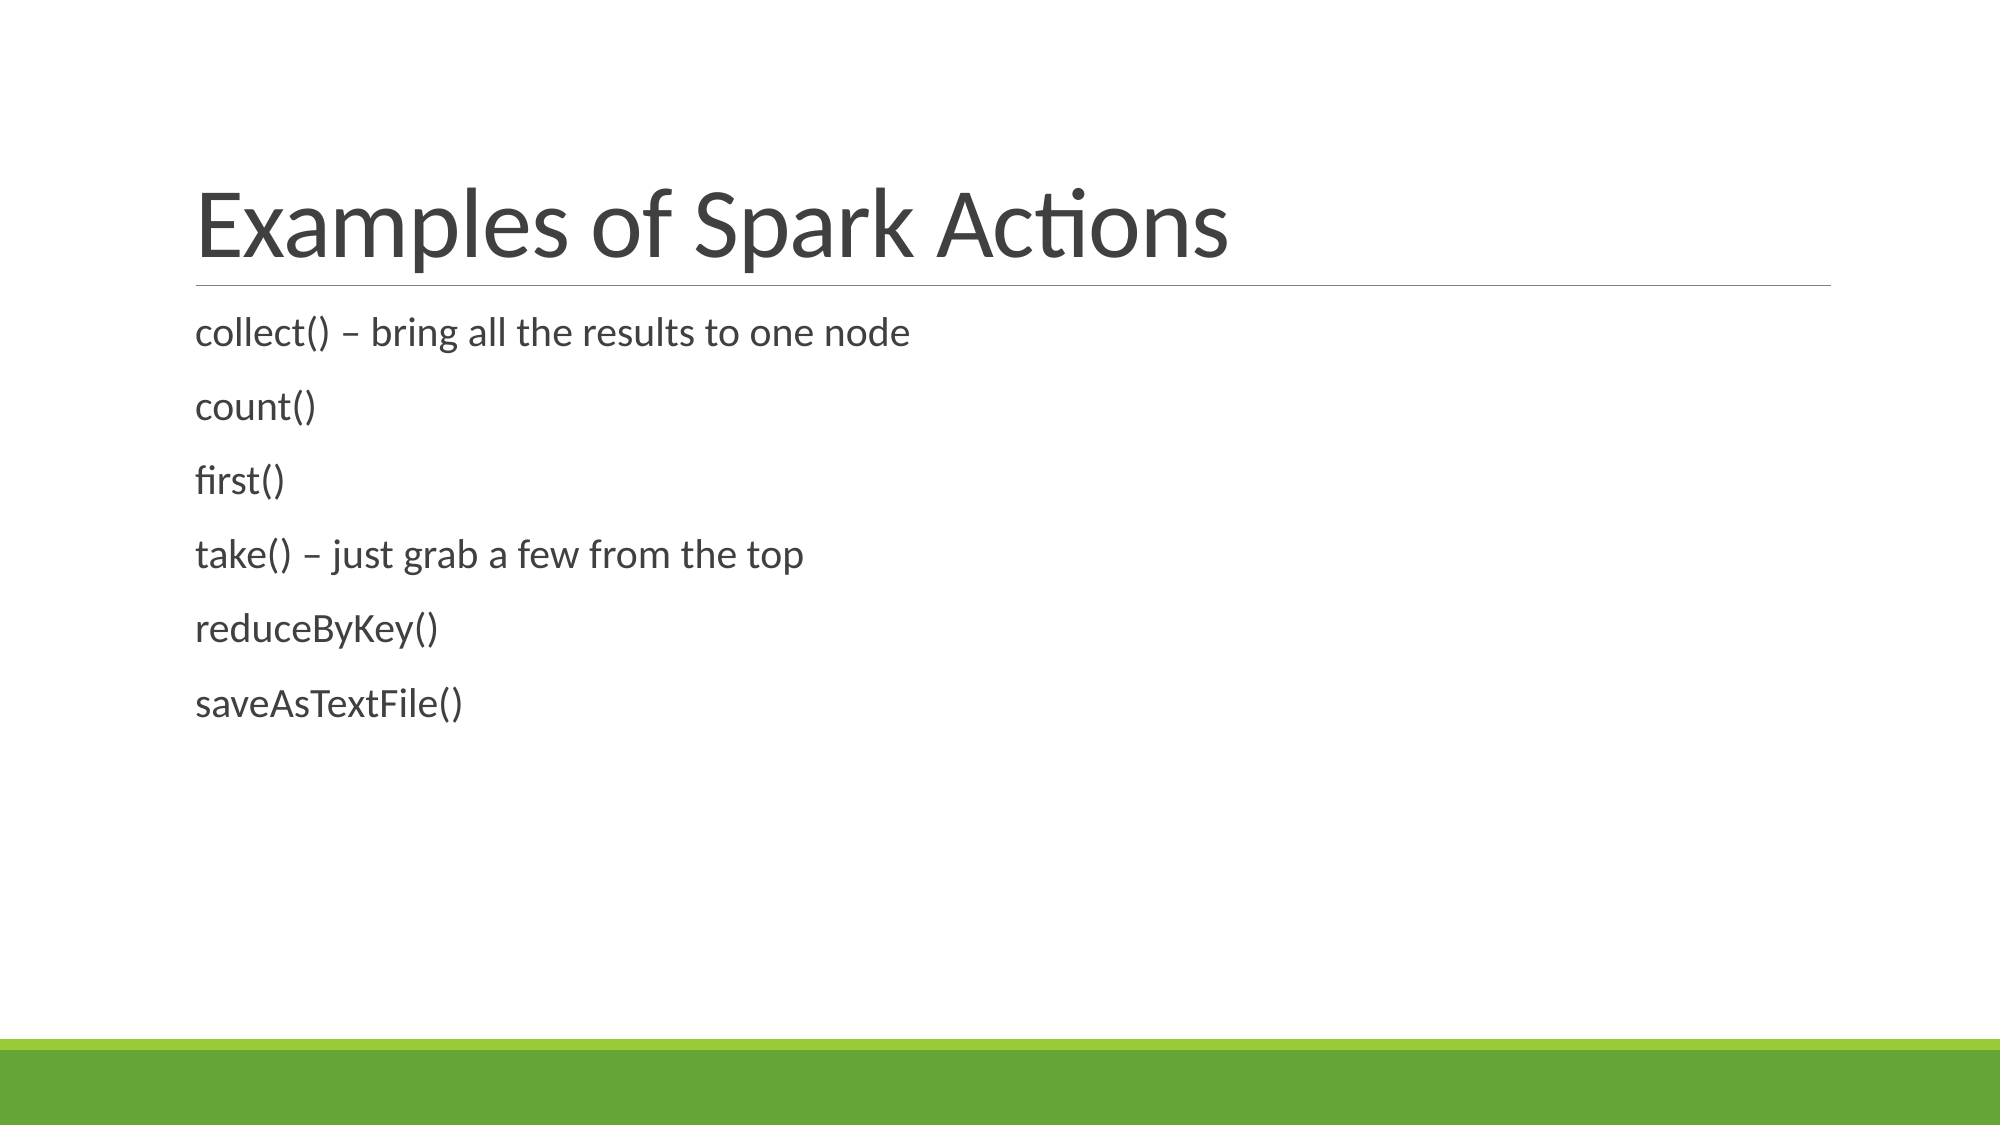

# Examples of Spark Actions
collect() – bring all the results to one node
count()
first()
take() – just grab a few from the top
reduceByKey()
saveAsTextFile()